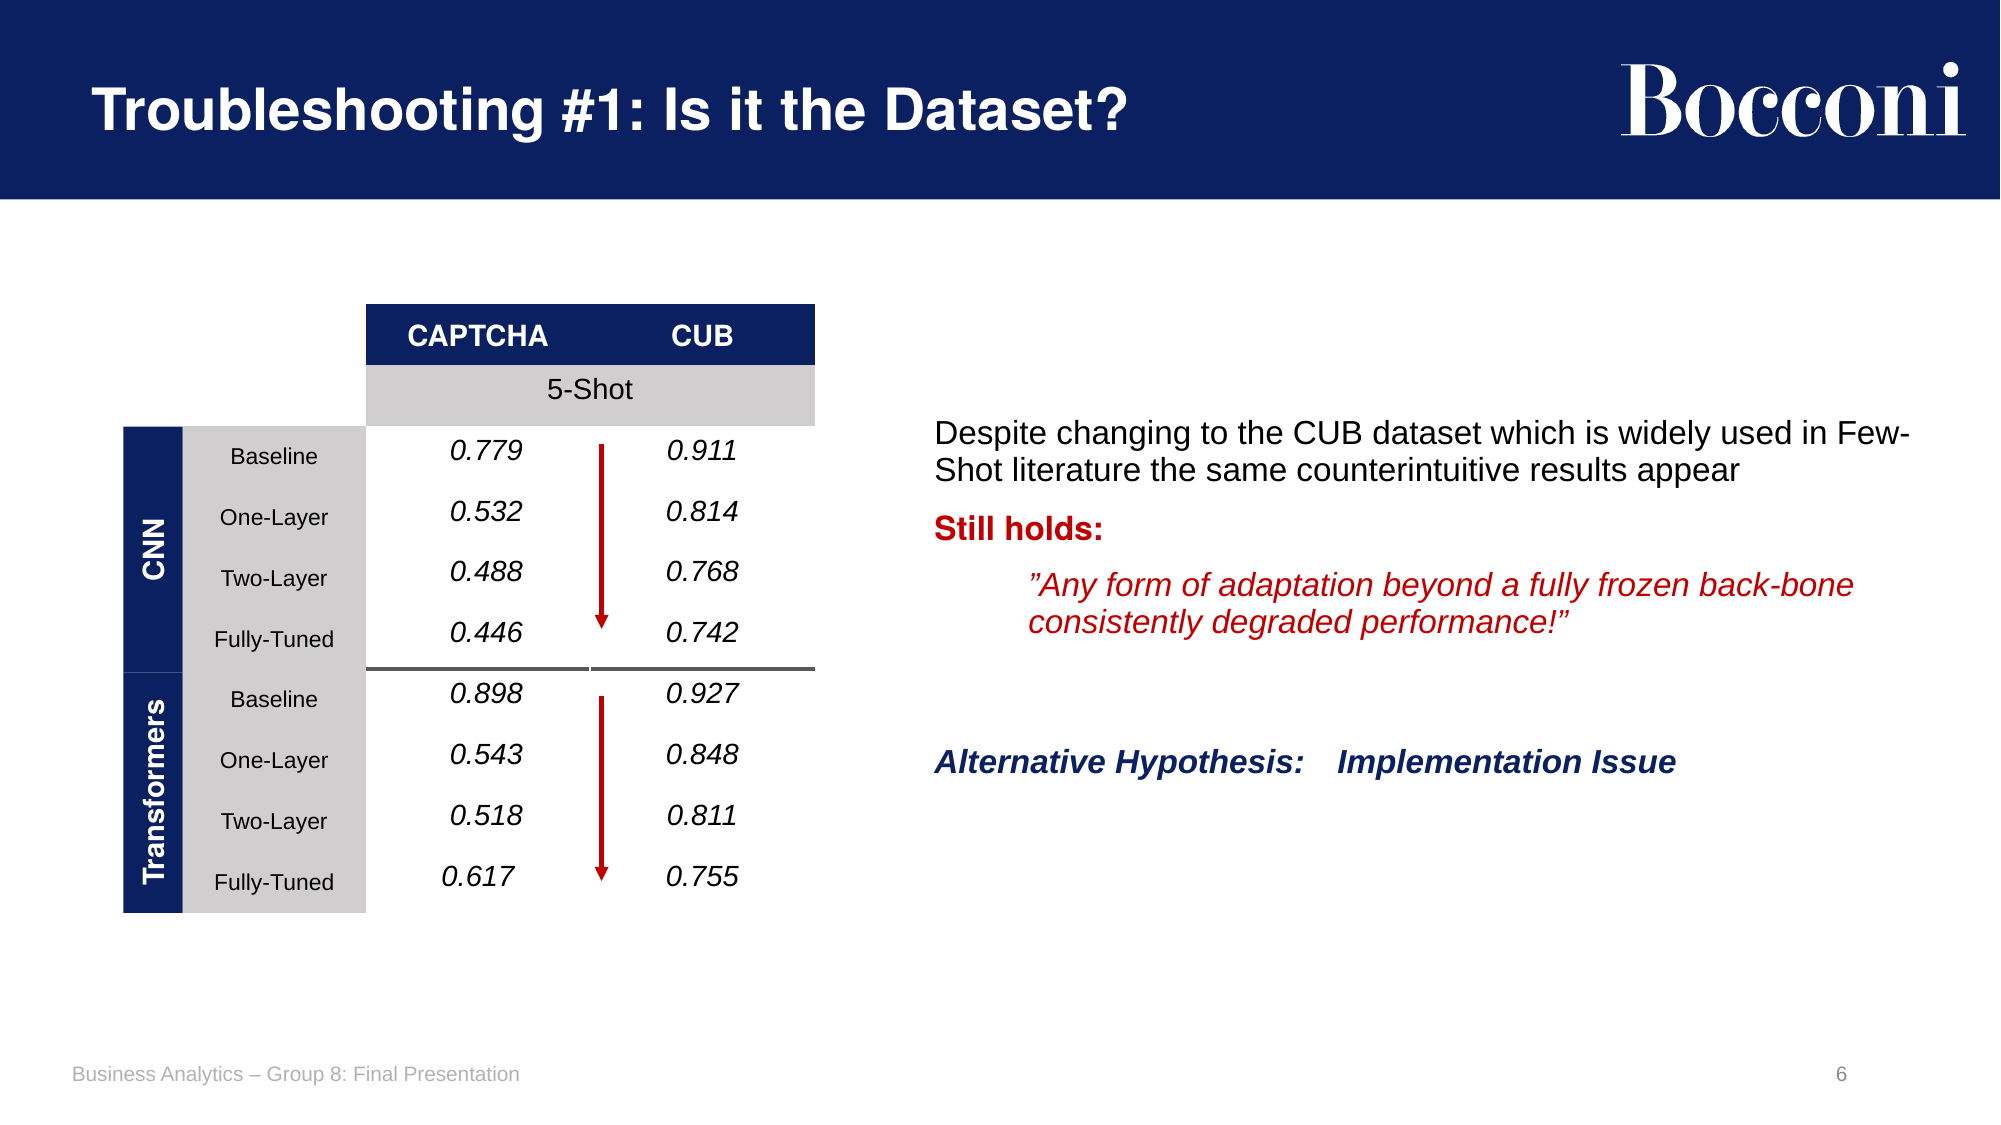

# Troubleshooting #1: Is it the Dataset?
|  | CAPTCHA | CUB |
| --- | --- | --- |
|  | 5-Shot |  |
| Baseline | 0.779 | 0.911 |
| One-Layer | 0.532 | 0.814 |
| Two-Layer | 0.488 | 0.768 |
| Fully-Tuned | 0.446 | 0.742 |
| Baseline | 0.898 | 0.927 |
| One-Layer | 0.543 | 0.848 |
| Two-Layer | 0.518 | 0.811 |
| Fully-Tuned | 0.617 | 0.755 |
| Despite changing to the CUB dataset which is widely used in Few-Shot literature the same counterintuitive results appear |  |  |
| --- | --- | --- |
| Still holds: |  |  |
|  | ”Any form of adaptation beyond a fully frozen back-bone consistently degraded performance!” |  |
| Alternative Hypothesis: |  | Implementation Issue |
CNN
Transformers
Business Analytics – Group 8: Final Presentation